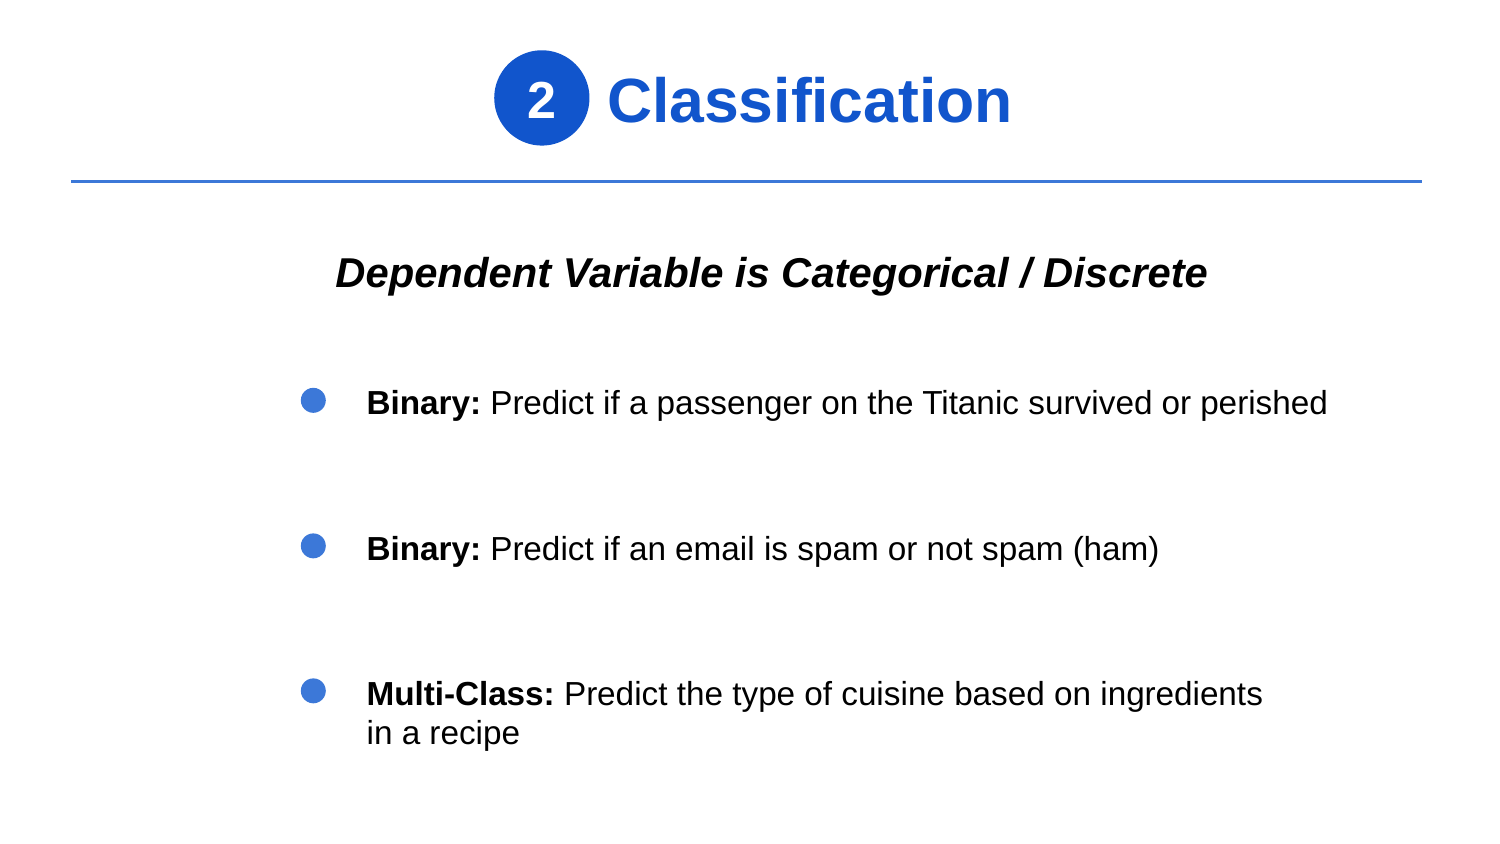

Classification
2
Dependent Variable is Categorical / Discrete
Binary: Predict if a passenger on the Titanic survived or perished

Binary: Predict if an email is spam or not spam (ham)

Multi-Class: Predict the type of cuisine based on ingredients in a recipe